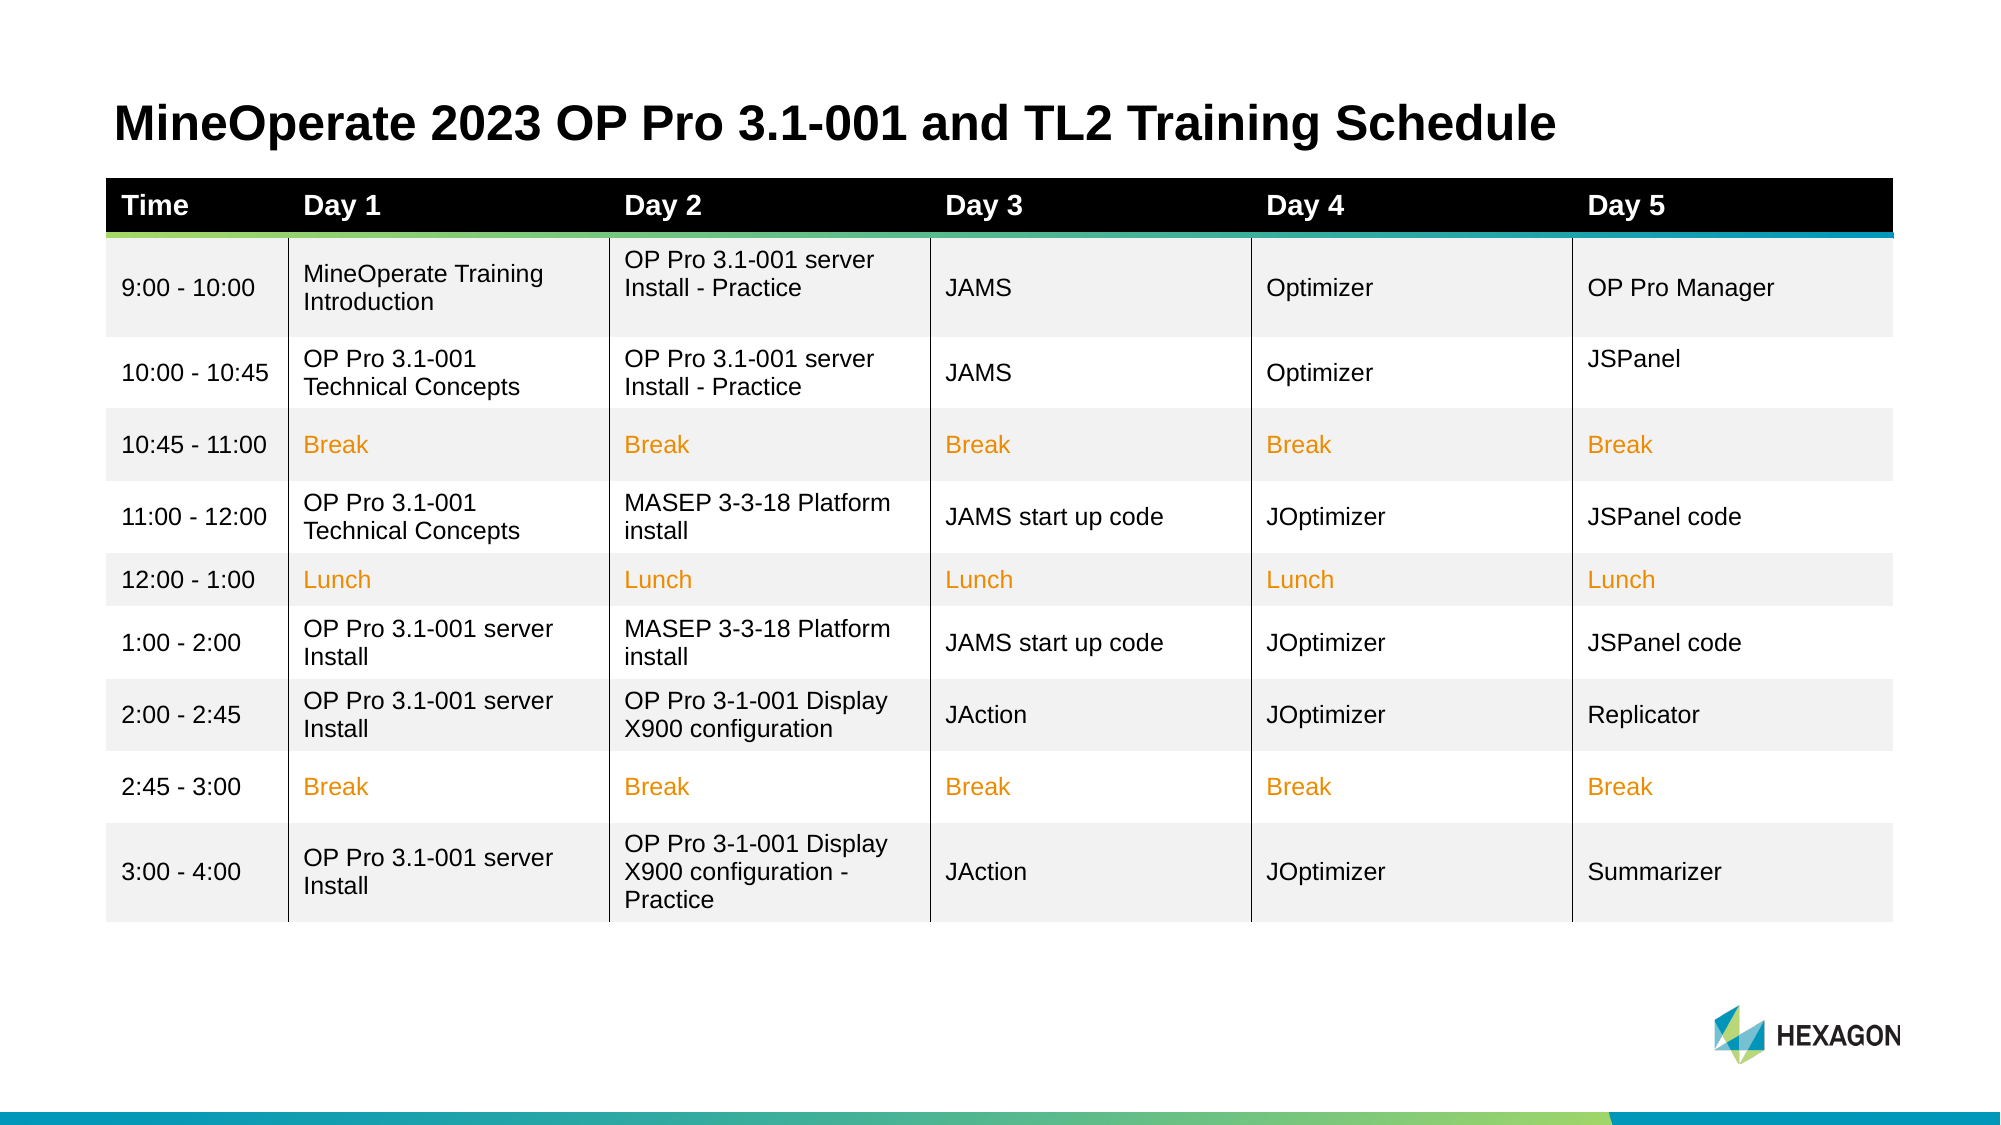

# MineOperate 2023 OP Pro 3.1-001 and TL2 Training Schedule
| Time | Day 1 | Day 2 | Day 3 | Day 4 | Day 5 |
| --- | --- | --- | --- | --- | --- |
|  |  |  |  |  |  |
| 9:00 - 10:00 | MineOperate Training Introduction | OP Pro 3.1-001 server Install - Practice | JAMS | Optimizer | OP Pro Manager |
| 10:00 - 10:45 | OP Pro 3.1-001 Technical Concepts | OP Pro 3.1-001 server Install - Practice | JAMS | Optimizer | JSPanel |
| 10:45 - 11:00 | Break | Break | Break | Break | Break |
| 11:00 - 12:00 | OP Pro 3.1-001 Technical Concepts | MASEP 3-3-18 Platform install | JAMS start up code | JOptimizer | JSPanel code |
| 12:00 - 1:00 | Lunch | Lunch | Lunch | Lunch | Lunch |
| 1:00 - 2:00 | OP Pro 3.1-001 server Install | MASEP 3-3-18 Platform install | JAMS start up code | JOptimizer | JSPanel code |
| 2:00 - 2:45 | OP Pro 3.1-001 server Install | OP Pro 3-1-001 Display X900 configuration | JAction | JOptimizer | Replicator |
| 2:45 - 3:00 | Break | Break | Break | Break | Break |
| 3:00 - 4:00 | OP Pro 3.1-001 server Install | OP Pro 3-1-001 Display X900 configuration - Practice | JAction | JOptimizer | Summarizer |